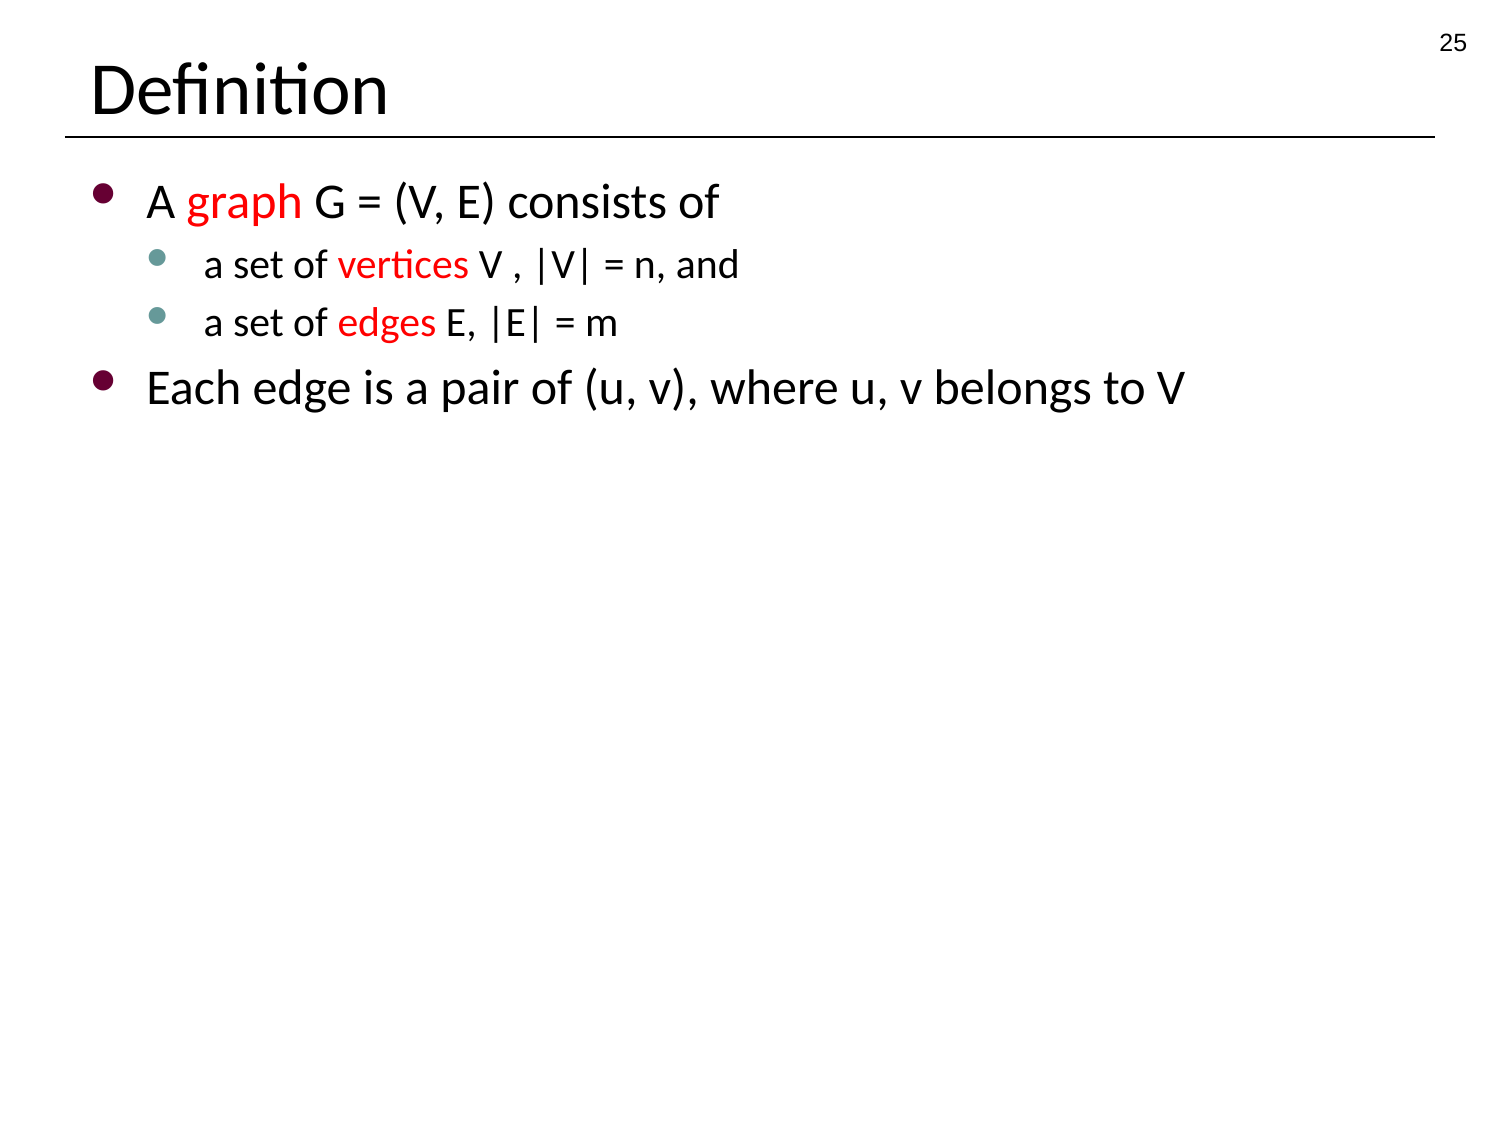

25
# Definition
A graph G = (V, E) consists of
a set of vertices V , |V| = n, and
a set of edges E, |E| = m
Each edge is a pair of (u, v), where u, v belongs to V